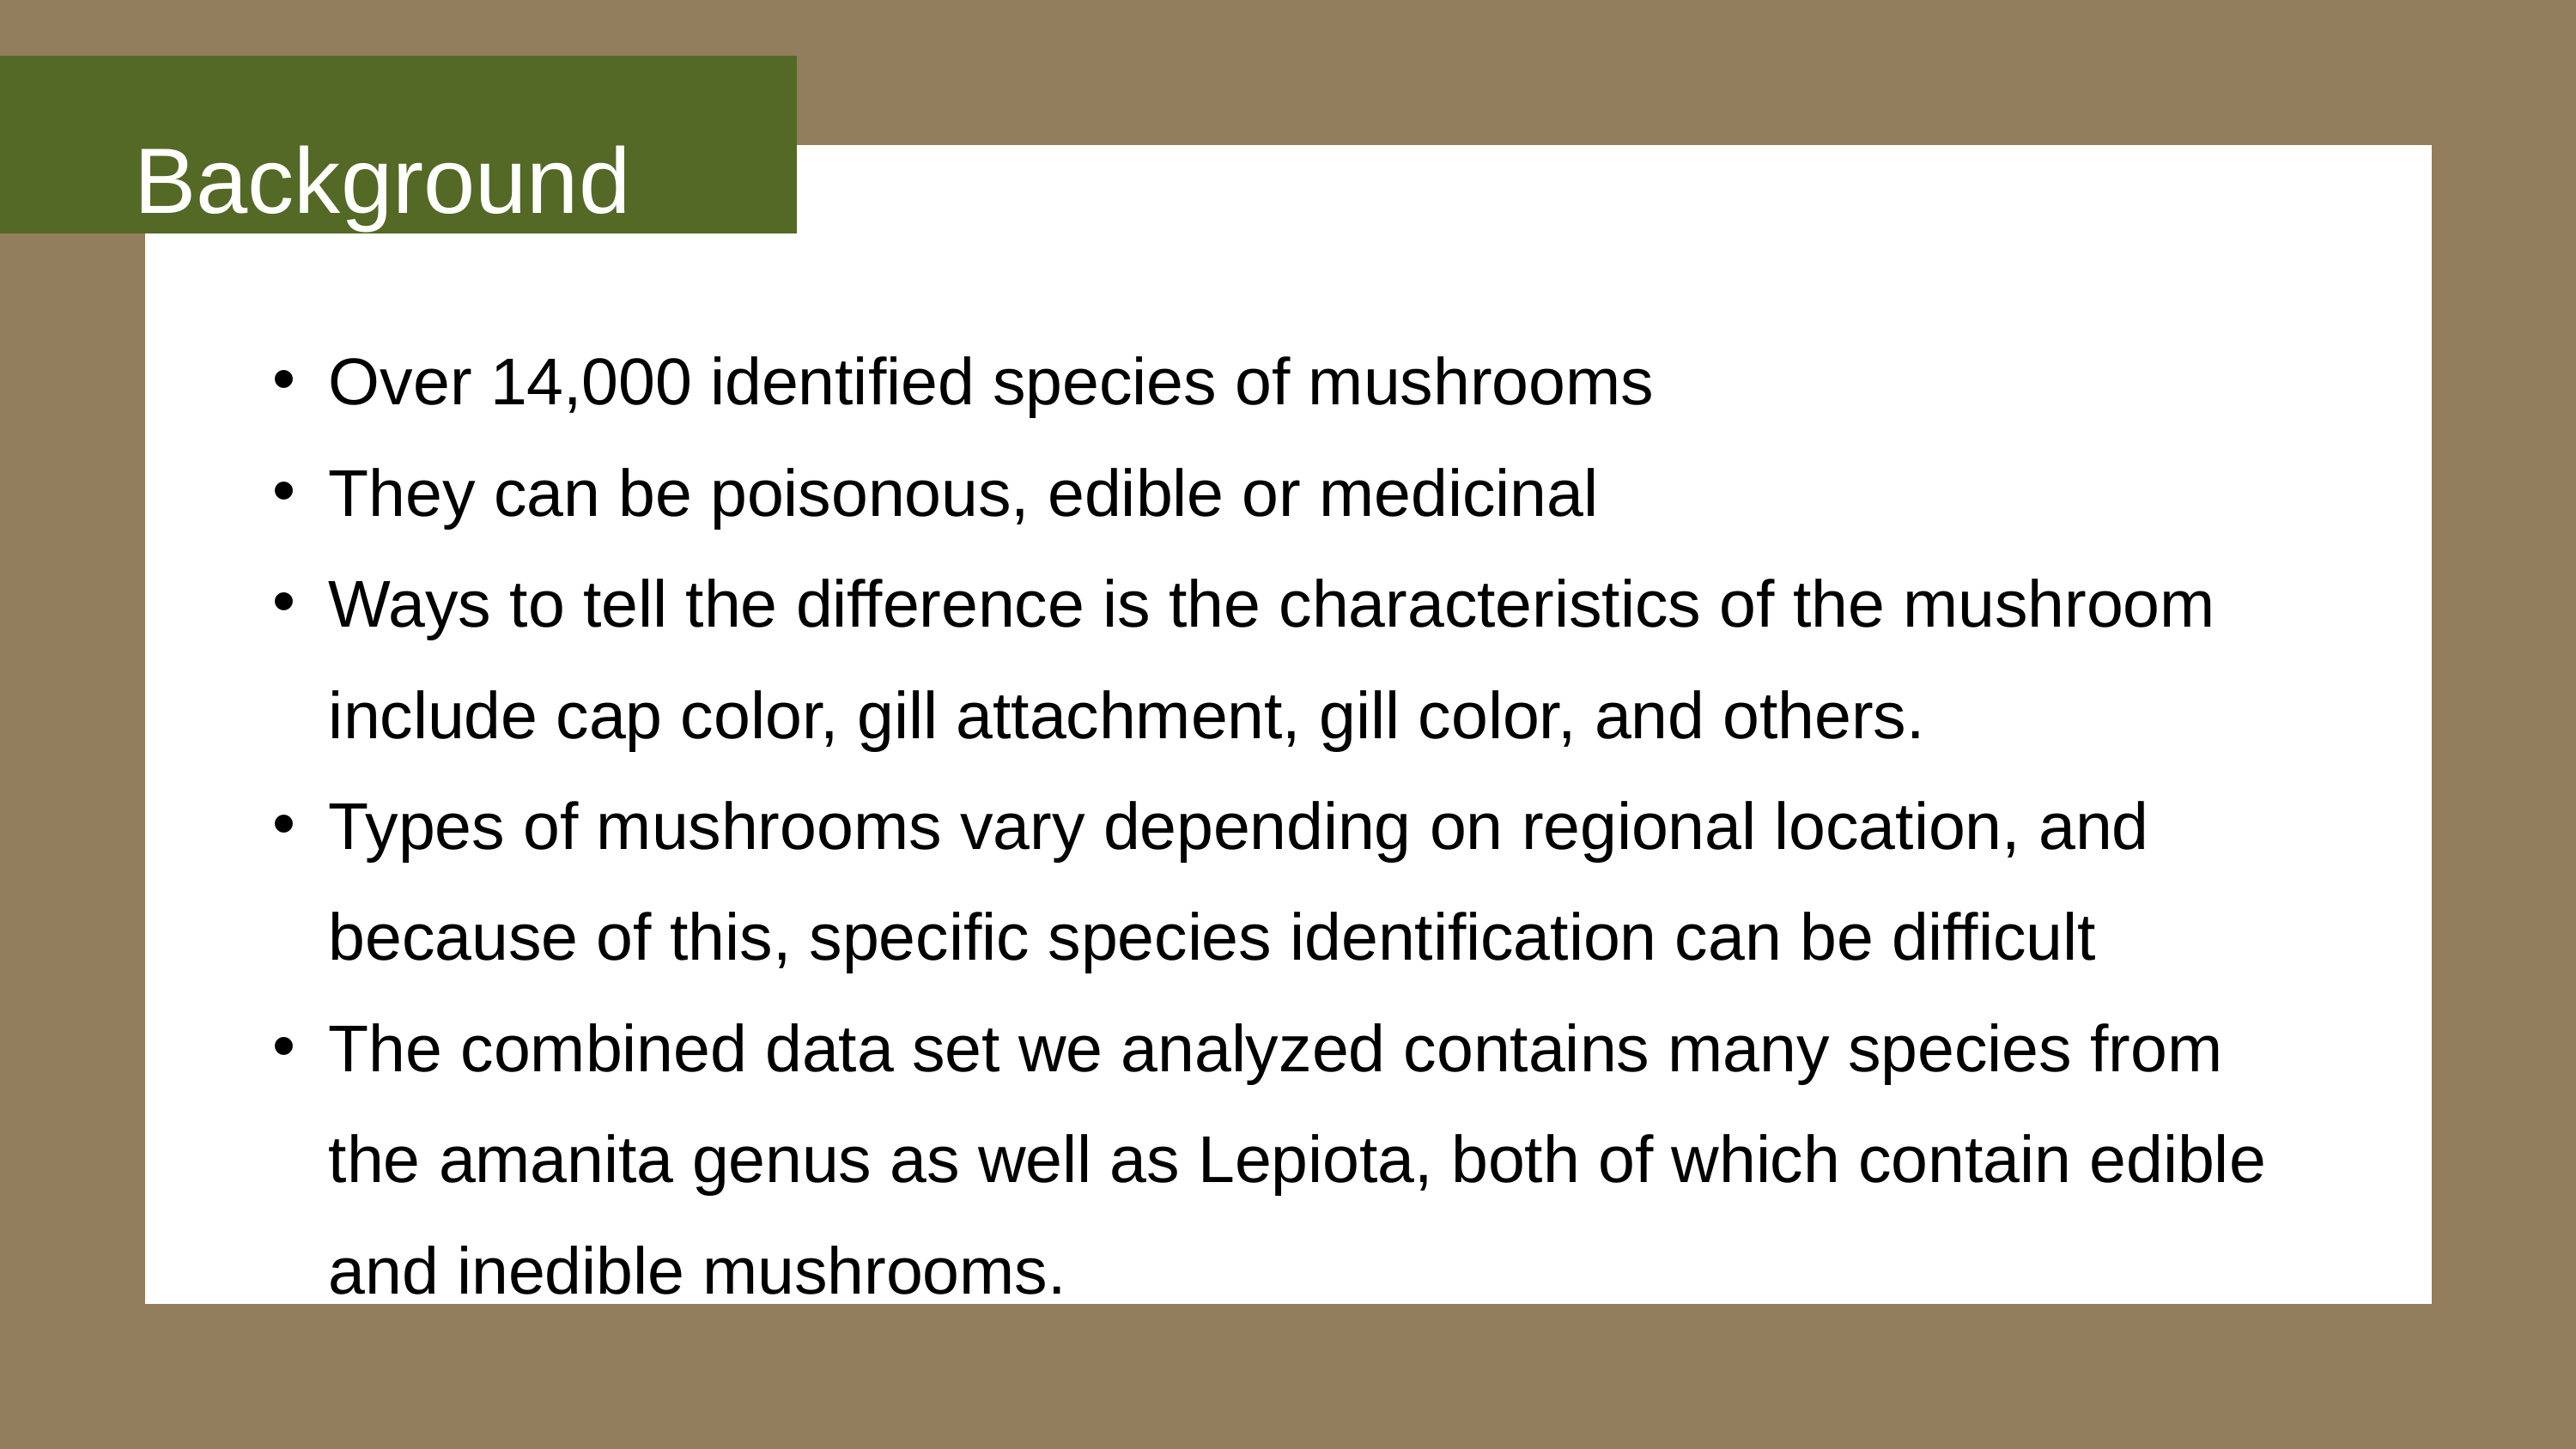

Background

Over 14,000 identified species of mushrooms
They can be poisonous, edible or medicinal
Ways to tell the difference is the characteristics of the mushroom include cap color, gill attachment, gill color, and others.
Types of mushrooms vary depending on regional location, and because of this, specific species identification can be difficult
The combined data set we analyzed contains many species from the amanita genus as well as Lepiota, both of which contain edible and inedible mushrooms.